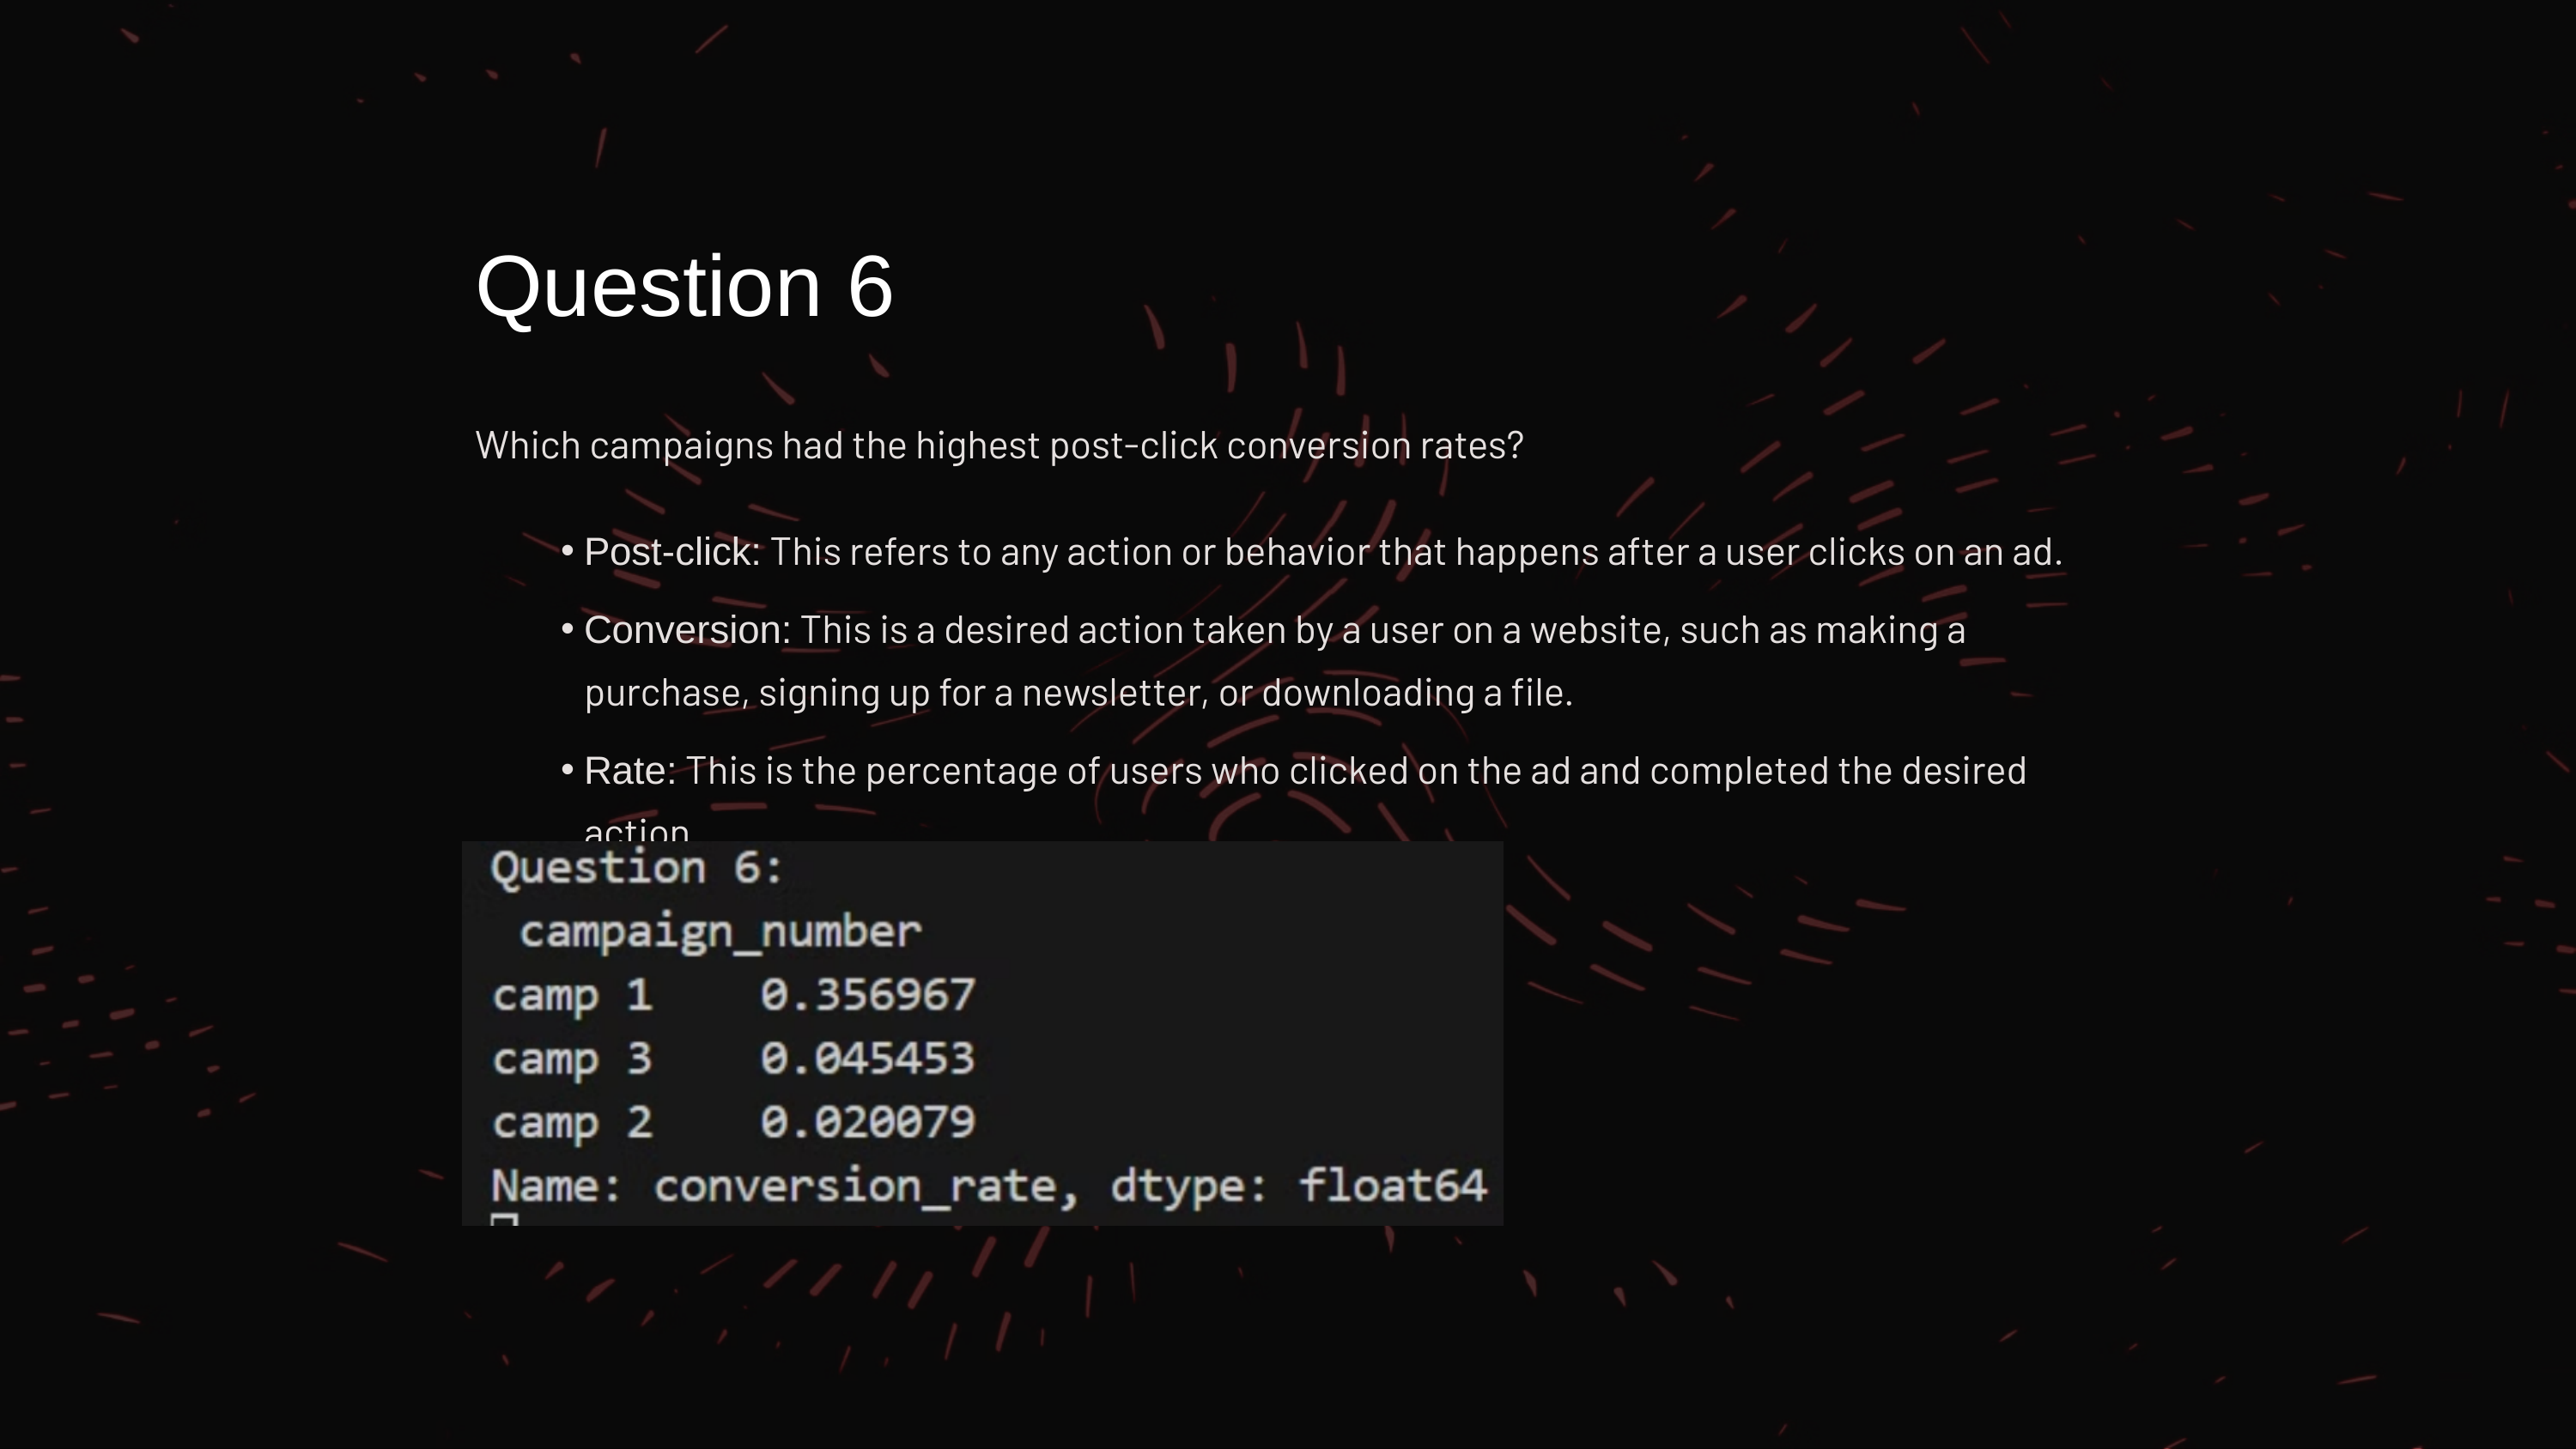

Question 6
Which campaigns had the highest post-click conversion rates?
Post-click: This refers to any action or behavior that happens after a user clicks on an ad.
Conversion: This is a desired action taken by a user on a website, such as making a purchase, signing up for a newsletter, or downloading a file.
Rate: This is the percentage of users who clicked on the ad and completed the desired action.